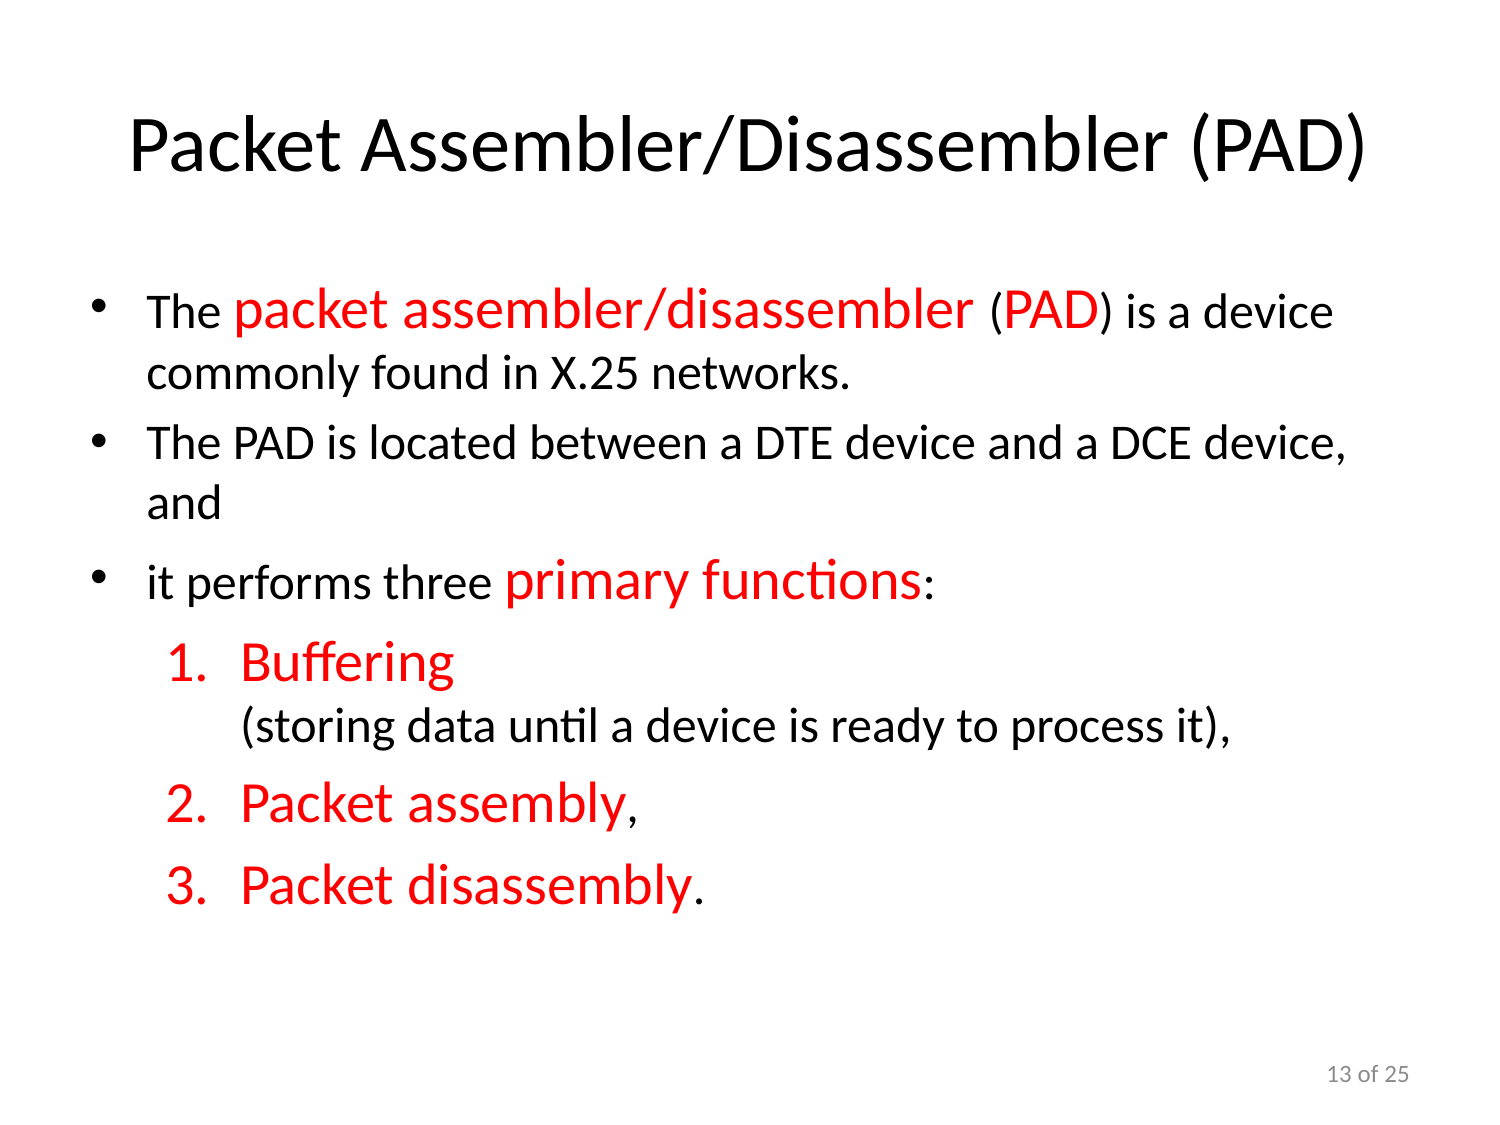

# Packet Assembler/Disassembler (PAD)
The packet assembler/disassembler (PAD) is a device commonly found in X.25 networks.
The PAD is located between a DTE device and a DCE device, and
it performs three primary functions:
Buffering
(storing data until a device is ready to process it),
Packet assembly,
Packet disassembly.

13 of 25